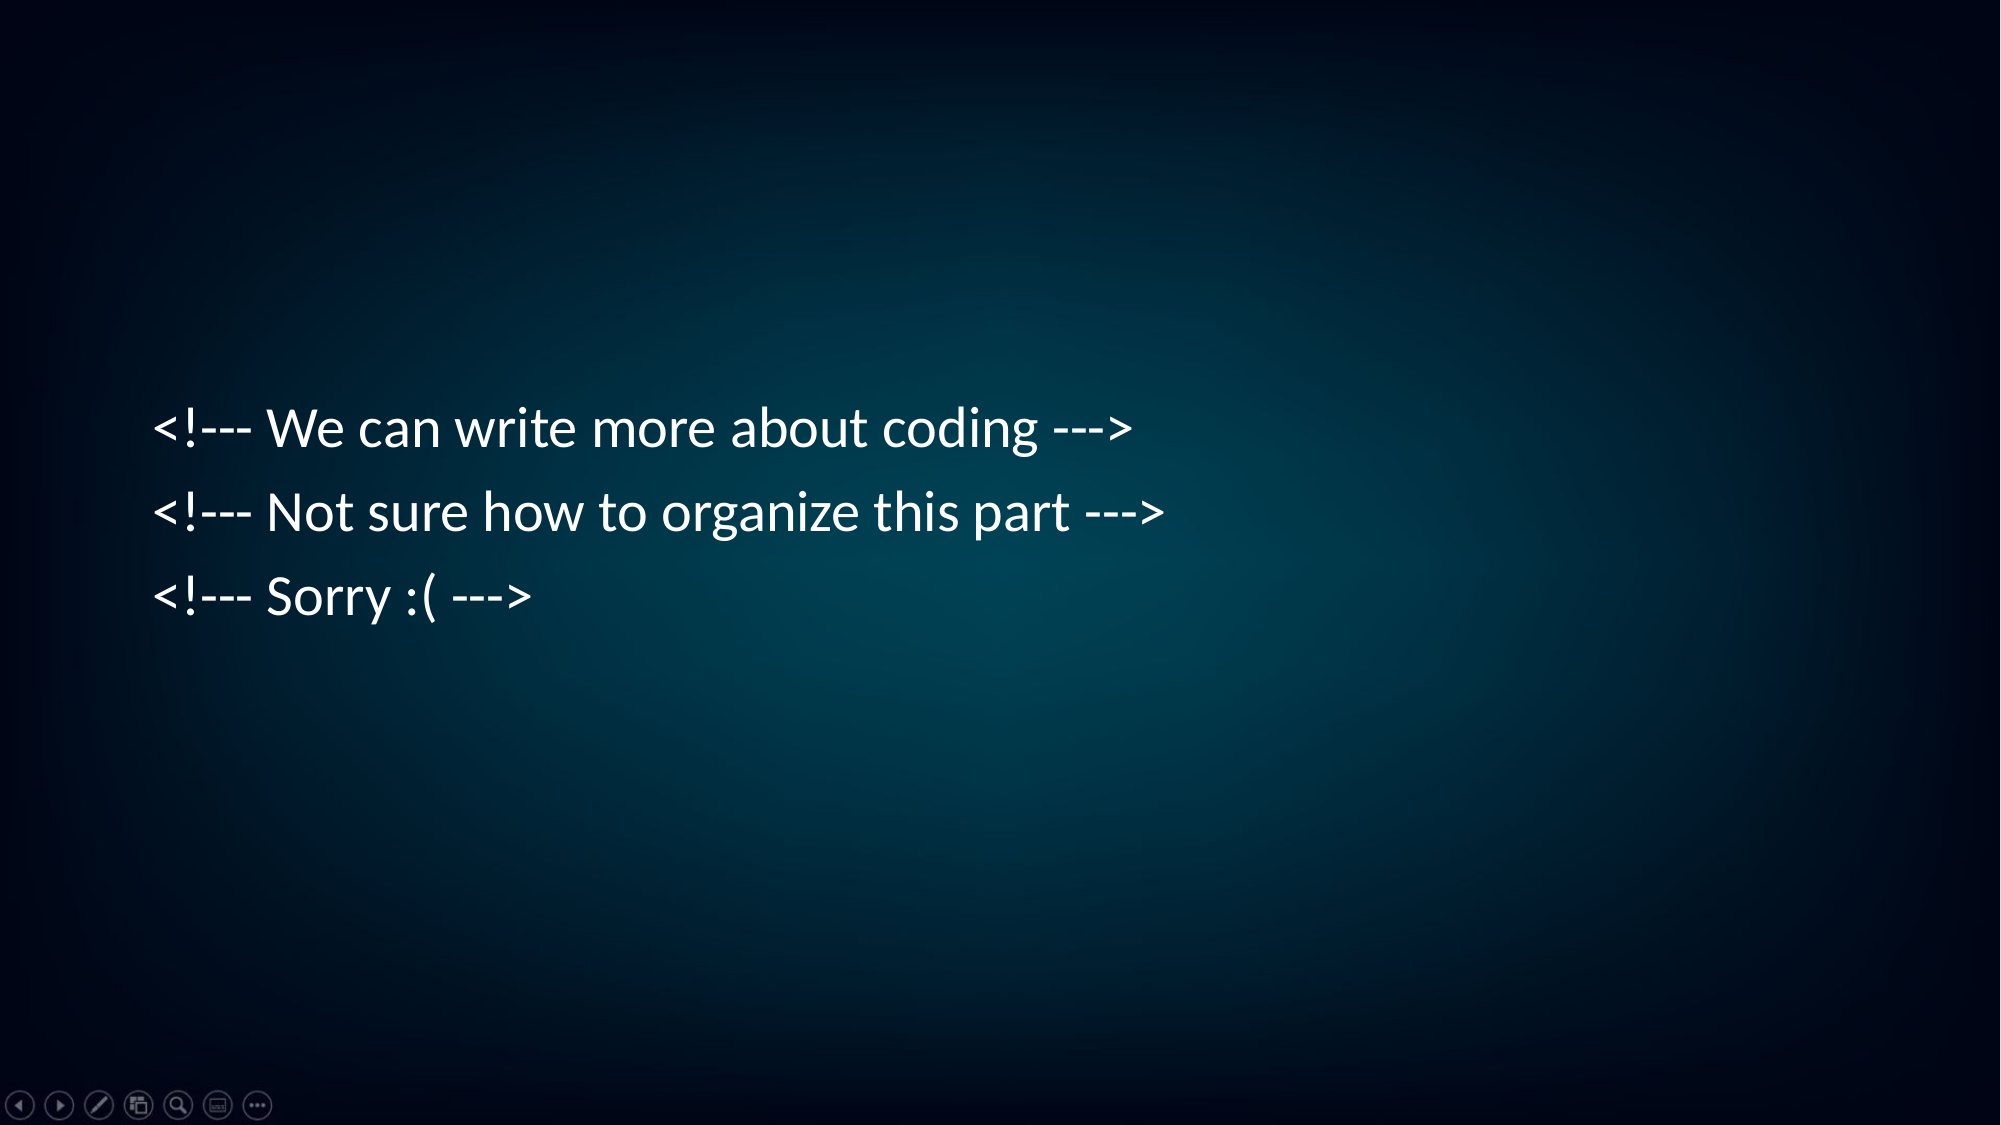

#

<!--- We can write more about coding --->
<!--- Not sure how to organize this part --->
<!--- Sorry :( --->